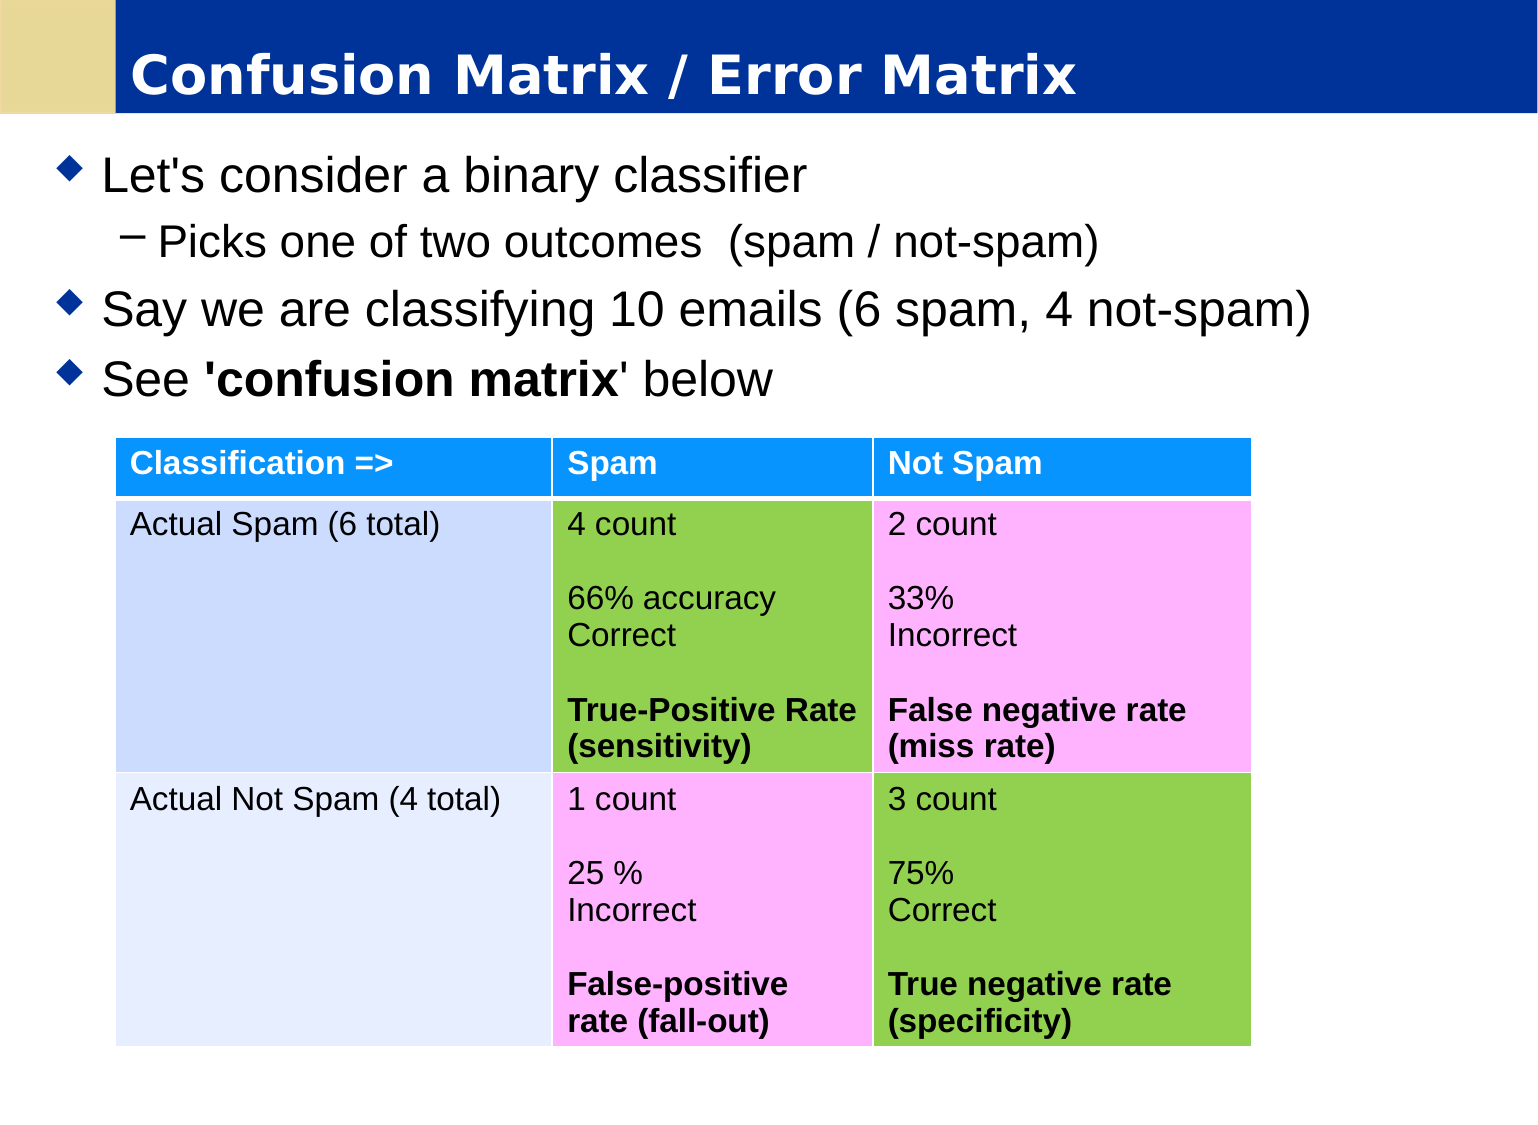

# Confusion Matrix / Error Matrix
Let's consider a binary classifier
Picks one of two outcomes  (spam / not-spam)
Say we are classifying 10 emails (6 spam, 4 not-spam)
See 'confusion matrix' below
| Classification => | Spam | Not Spam |
| --- | --- | --- |
| Actual Spam (6 total) | 4 count 66% accuracy Correct True-Positive Rate (sensitivity) | 2 count 33% Incorrect False negative rate (miss rate) |
| Actual Not Spam (4 total) | 1 count 25 % Incorrect False-positive rate (fall-out) | 3 count 75% Correct True negative rate (specificity) |